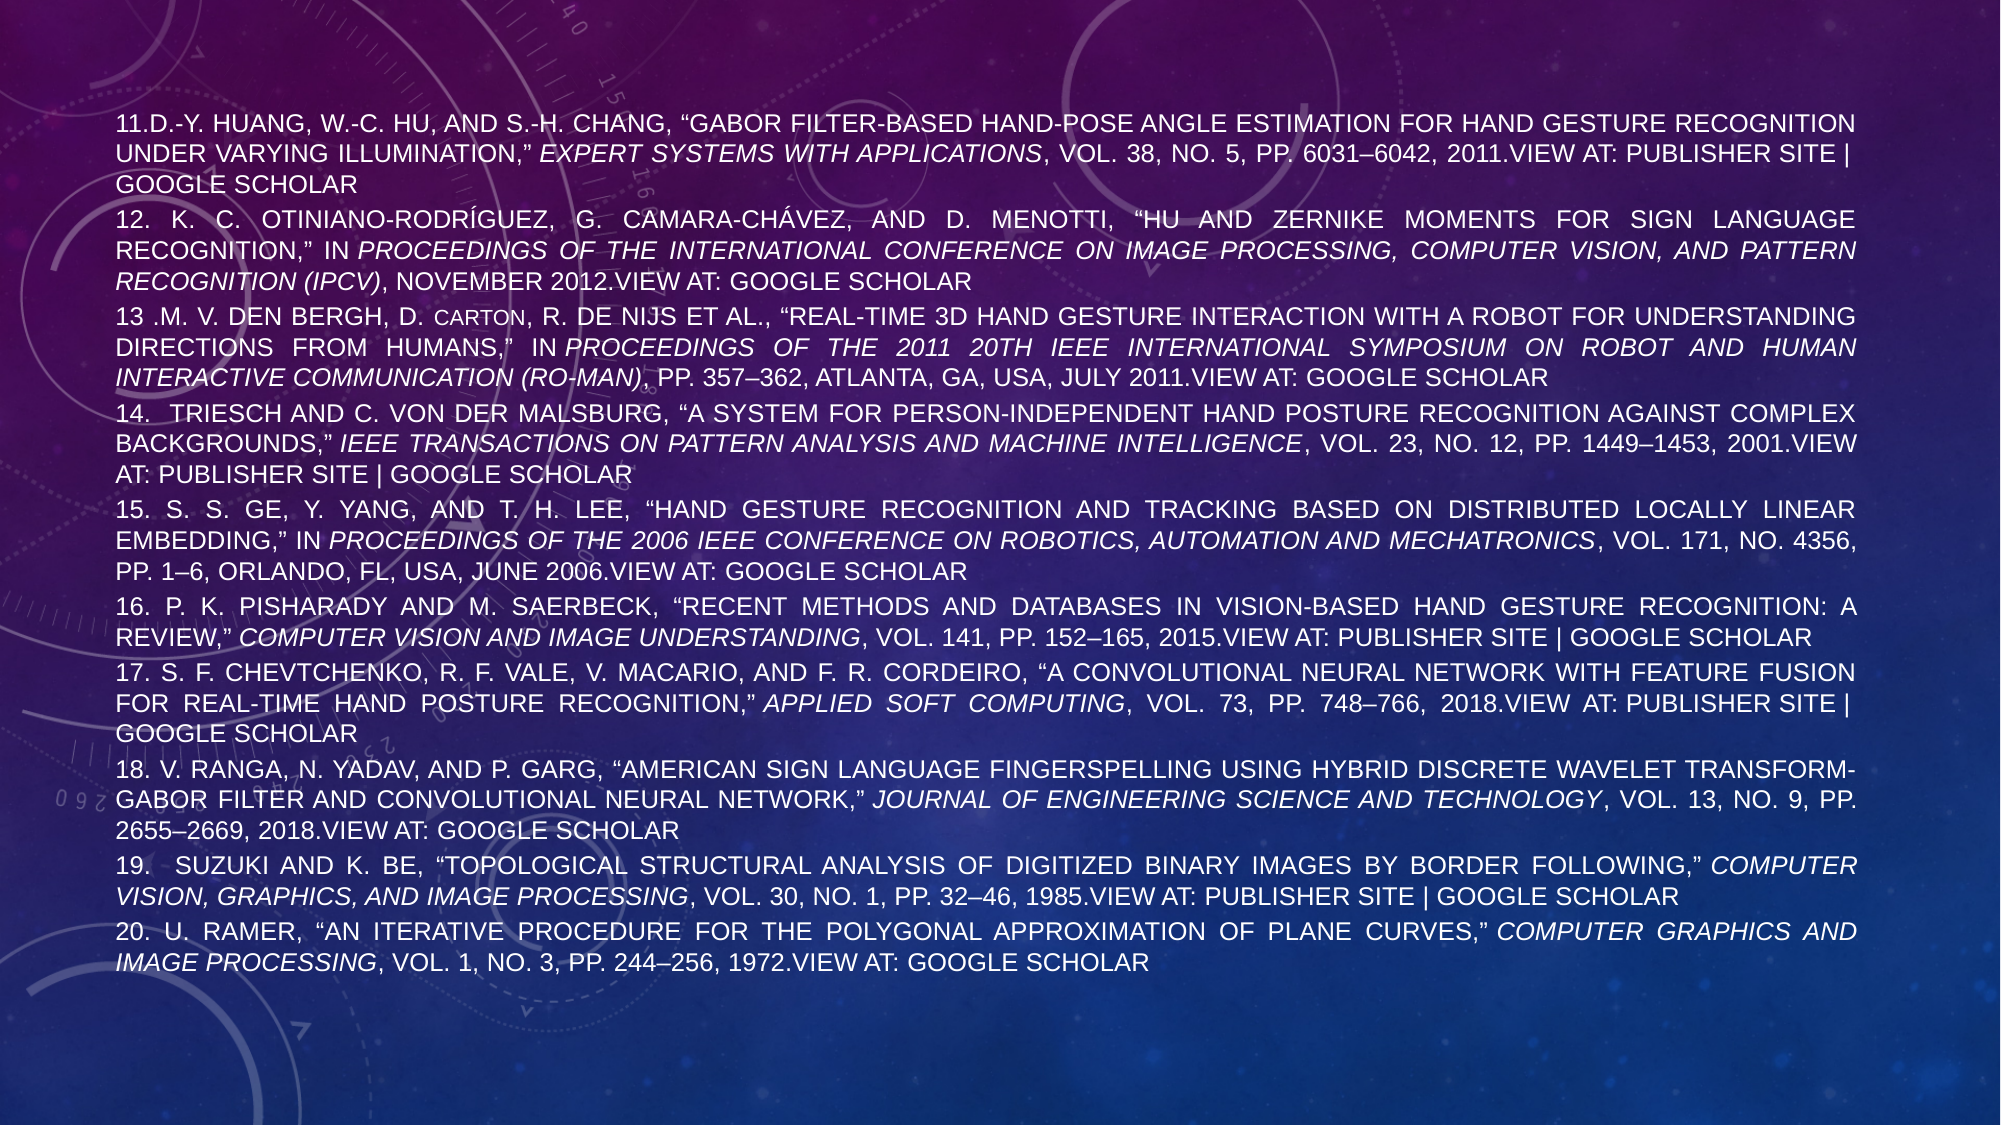

11.D.-Y. Huang, W.-C. Hu, and S.-H. Chang, “Gabor filter-based hand-pose angle estimation for hand gesture recognition under varying illumination,” Expert Systems with Applications, vol. 38, no. 5, pp. 6031–6042, 2011.View at: Publisher Site | Google Scholar
12. K. C. Otiniano-Rodríguez, G. Camara-Chávez, and D. Menotti, “Hu and zernike moments for sign language recognition,” in Proceedings of the International Conference on Image Processing, Computer Vision, and Pattern Recognition (IPCV), November 2012.View at: Google Scholar
13 .M. V. den Bergh, D. Carton, R. De Nijs et al., “Real-time 3D hand gesture interaction with a robot for understanding directions from humans,” in Proceedings of the 2011 20th IEEE International Symposium on Robot and Human Interactive Communication (RO-MAN), pp. 357–362, Atlanta, GA, USA, July 2011.View at: Google Scholar
14.  Triesch and C. von der Malsburg, “A system for person-independent hand posture recognition against complex backgrounds,” IEEE Transactions on Pattern Analysis and Machine Intelligence, vol. 23, no. 12, pp. 1449–1453, 2001.View at: Publisher Site | Google Scholar
15. S. S. Ge, Y. Yang, and T. H. Lee, “Hand gesture recognition and tracking based on distributed locally linear embedding,” in Proceedings of the 2006 IEEE Conference on Robotics, Automation and Mechatronics, vol. 171, no. 4356, pp. 1–6, Orlando, FL, USA, June 2006.View at: Google Scholar
16. P. K. Pisharady and M. Saerbeck, “Recent methods and databases in vision-based hand gesture recognition: a review,” Computer Vision and Image Understanding, vol. 141, pp. 152–165, 2015.View at: Publisher Site | Google Scholar
17. S. F. Chevtchenko, R. F. Vale, V. Macario, and F. R. Cordeiro, “A convolutional neural network with feature fusion for real-time hand posture recognition,” Applied Soft Computing, vol. 73, pp. 748–766, 2018.View at: Publisher Site | Google Scholar
18. V. Ranga, N. Yadav, and P. Garg, “American sign language fingerspelling using hybrid discrete wavelet transform-gabor filter and convolutional neural network,” Journal of Engineering Science and Technology, vol. 13, no. 9, pp. 2655–2669, 2018.View at: Google Scholar
19.  Suzuki and K. Be, “Topological structural analysis of digitized binary images by border following,” Computer Vision, Graphics, and Image Processing, vol. 30, no. 1, pp. 32–46, 1985.View at: Publisher Site | Google Scholar
20. U. Ramer, “An iterative procedure for the polygonal approximation of plane curves,” Computer Graphics and Image Processing, vol. 1, no. 3, pp. 244–256, 1972.View at: Google Scholar